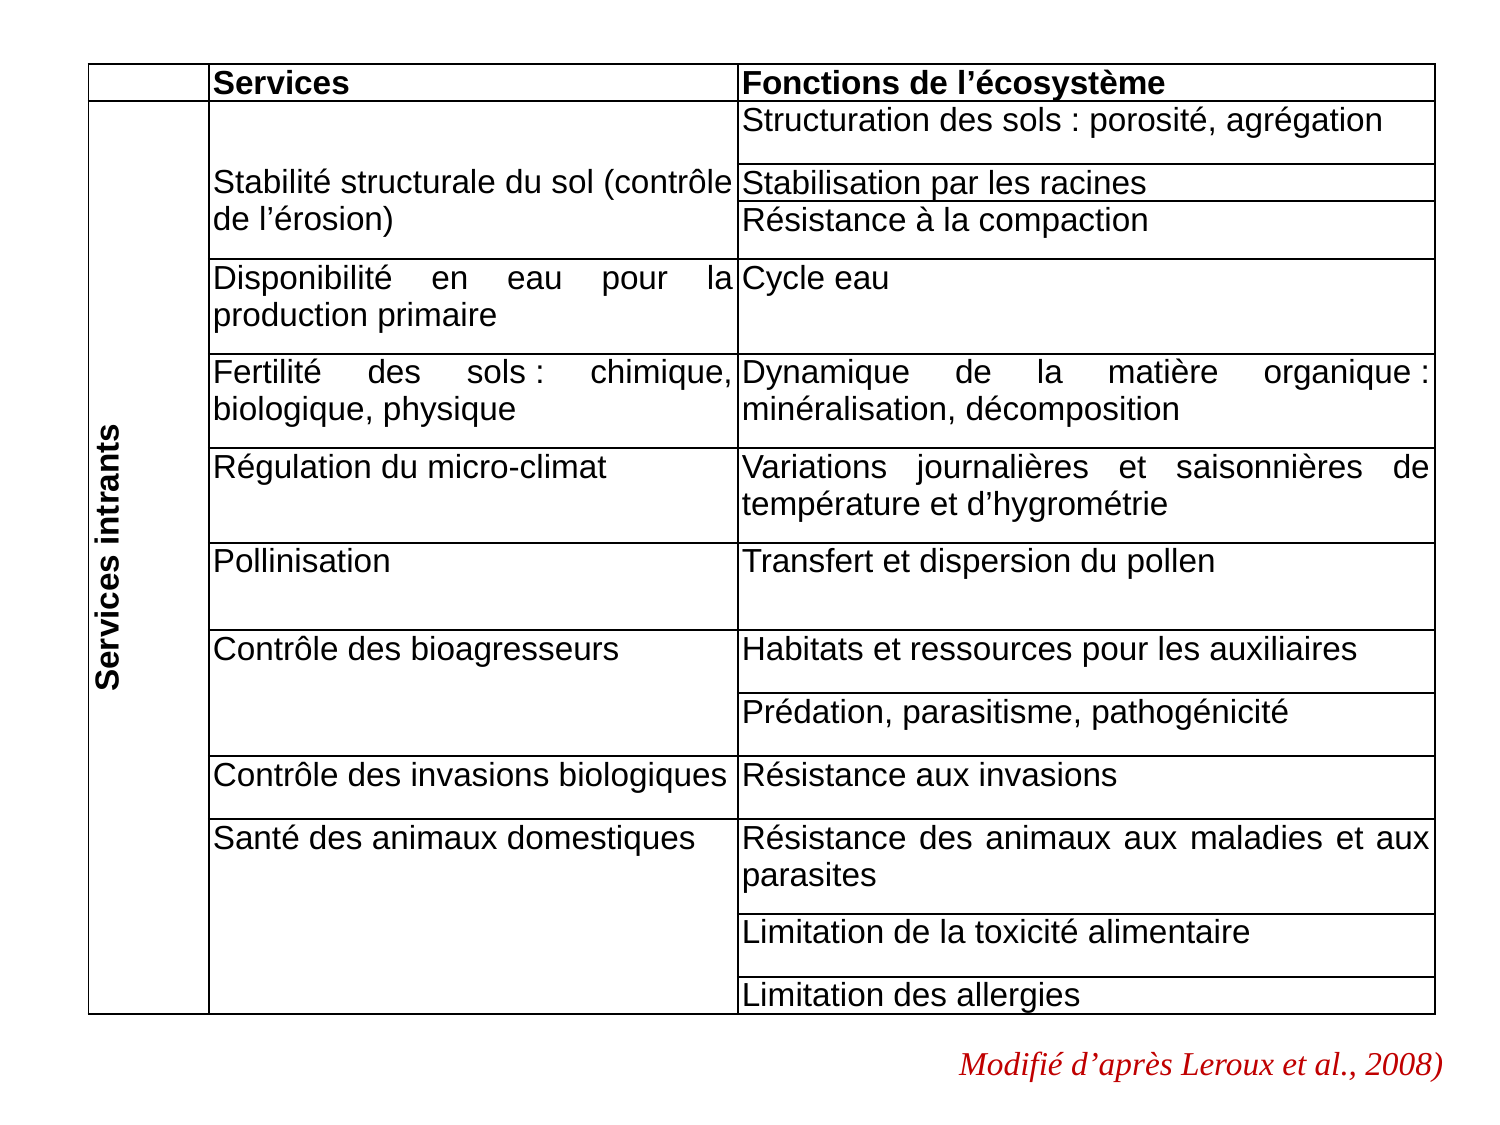

|  | Services | Fonctions de l’écosystème |
| --- | --- | --- |
| Services intrants | Stabilité structurale du sol (contrôle de l’érosion) | Structuration des sols : porosité, agrégation |
|  |  | Stabilisation par les racines |
|  |  | Résistance à la compaction |
|  | Disponibilité en eau pour la production primaire | Cycle eau |
|  | Fertilité des sols : chimique, biologique, physique | Dynamique de la matière organique : minéralisation, décomposition |
|  | Régulation du micro-climat | Variations journalières et saisonnières de température et d’hygrométrie |
|  | Pollinisation | Transfert et dispersion du pollen |
|  | Contrôle des bioagresseurs | Habitats et ressources pour les auxiliaires |
|  |  | Prédation, parasitisme, pathogénicité |
|  | Contrôle des invasions biologiques | Résistance aux invasions |
|  | Santé des animaux domestiques | Résistance des animaux aux maladies et aux parasites |
|  |  | Limitation de la toxicité alimentaire |
|  |  | Limitation des allergies |
Modifié d’après Leroux et al., 2008)